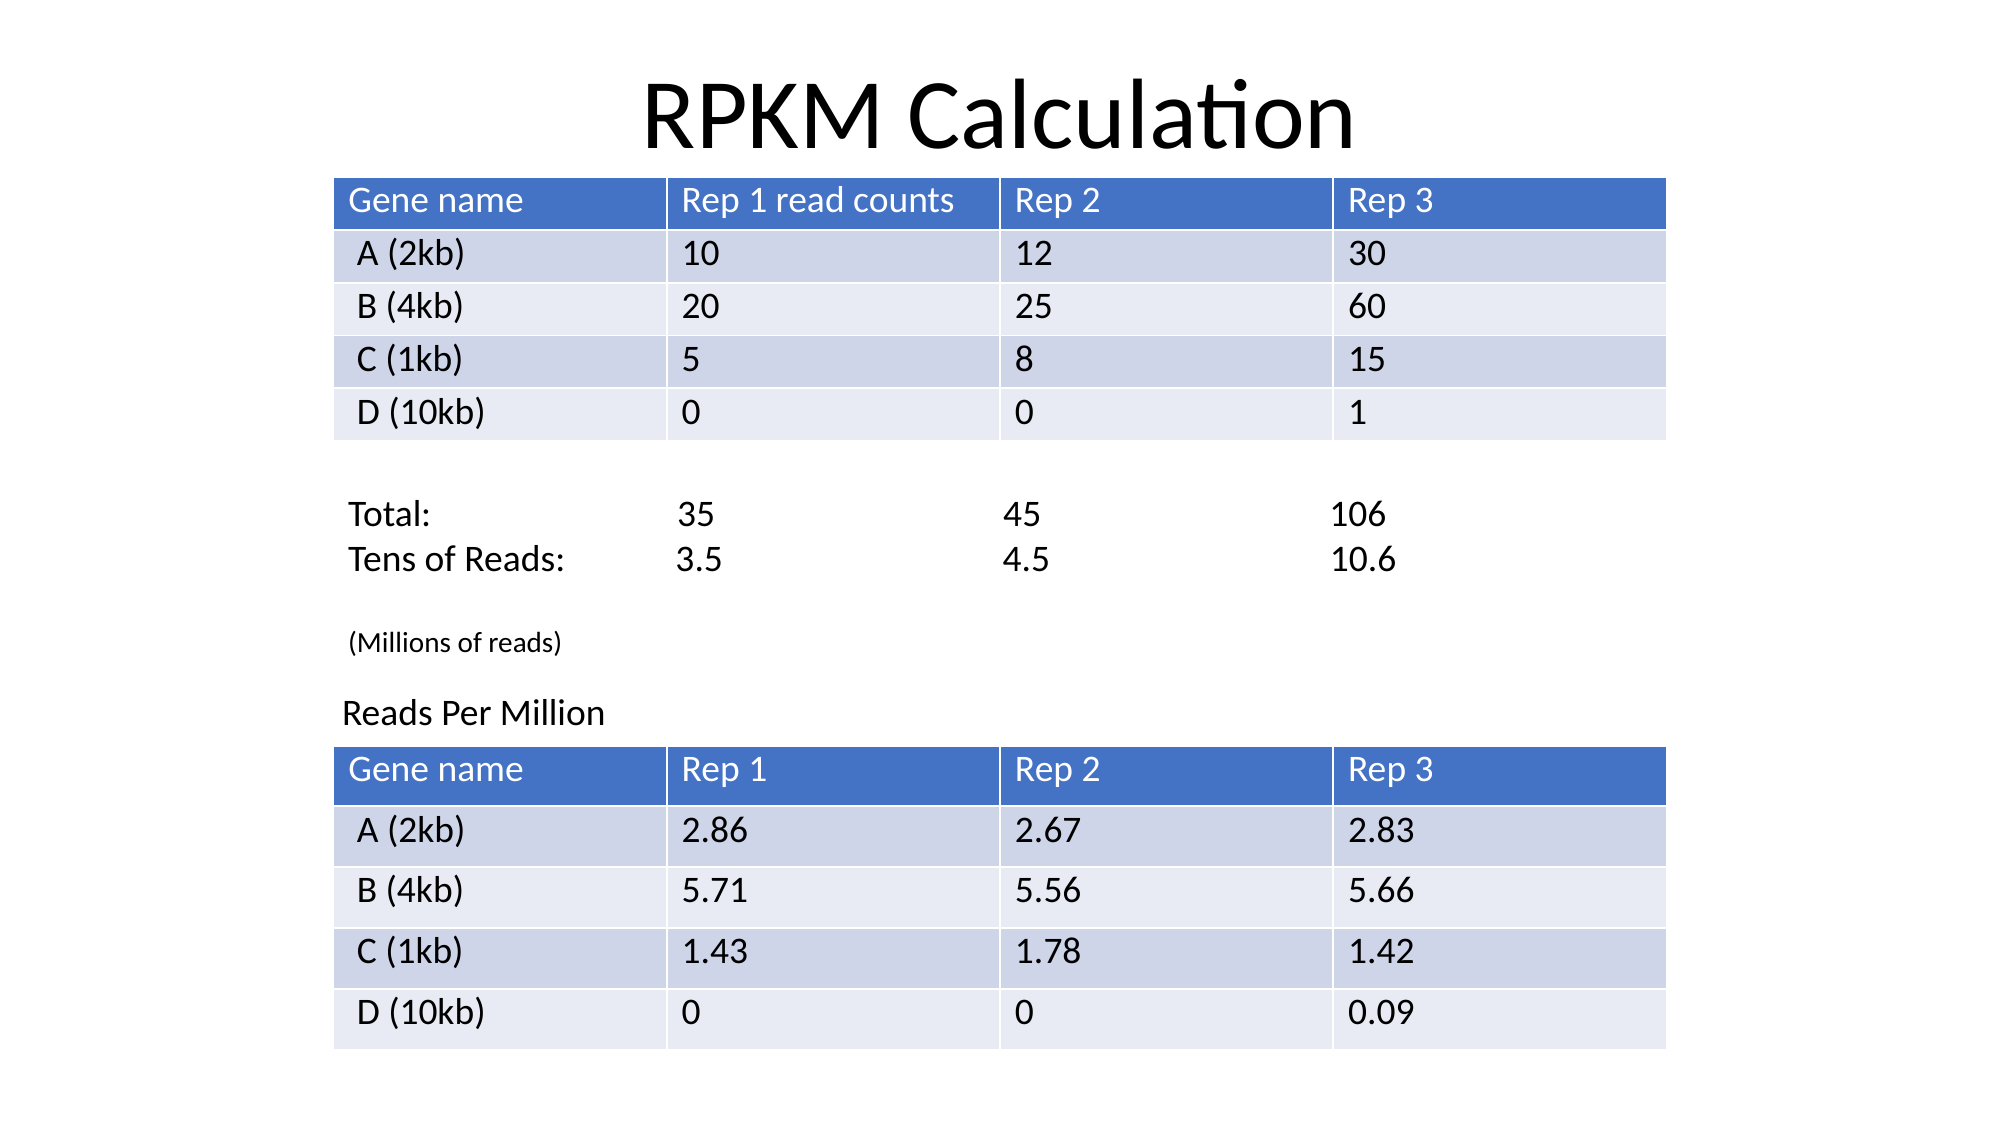

RPKM Calculation
| Gene name | Rep 1 read counts | Rep 2 | Rep 3 |
| --- | --- | --- | --- |
| A (2kb) | 10 | 12 | 30 |
| B (4kb) | 20 | 25 | 60 |
| C (1kb) | 5 | 8 | 15 |
| D (10kb) | 0 | 0 | 1 |
Total:                             35                                  45                                  106
Tens of Reads:             3.5                                 4.5                                 10.6
(Millions of reads)

Reads Per Million
| Gene name | Rep 1 | Rep 2 | Rep 3 |
| --- | --- | --- | --- |
| A (2kb) | 2.86 | 2.67 | 2.83 |
| B (4kb) | 5.71 | 5.56 | 5.66 |
| C (1kb) | 1.43 | 1.78 | 1.42 |
| D (10kb) | 0 | 0 | 0.09 |